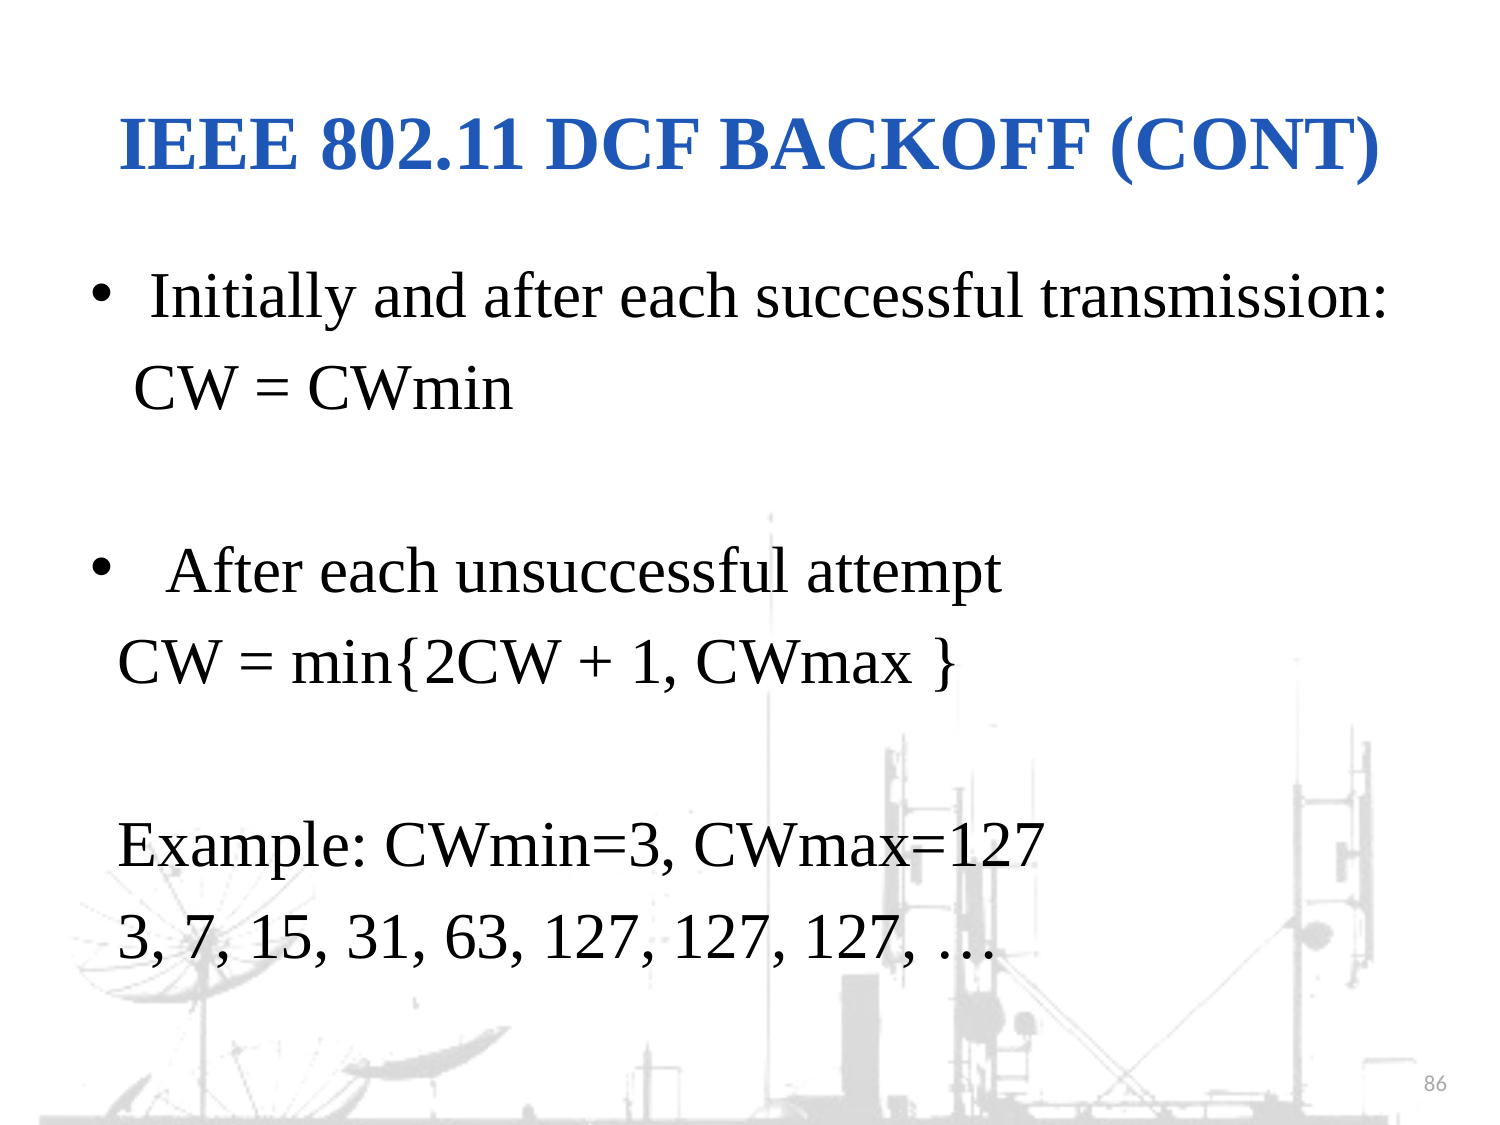

# IEEE 802.11 DCF Backoff (cont)
Initially and after each successful transmission:
		 CW = CWmin

 After each unsuccessful attempt
	CW = min{2CW + 1, CWmax }

Example: CWmin=3, CWmax=127
		3, 7, 15, 31, 63, 127, 127, 127, …
86